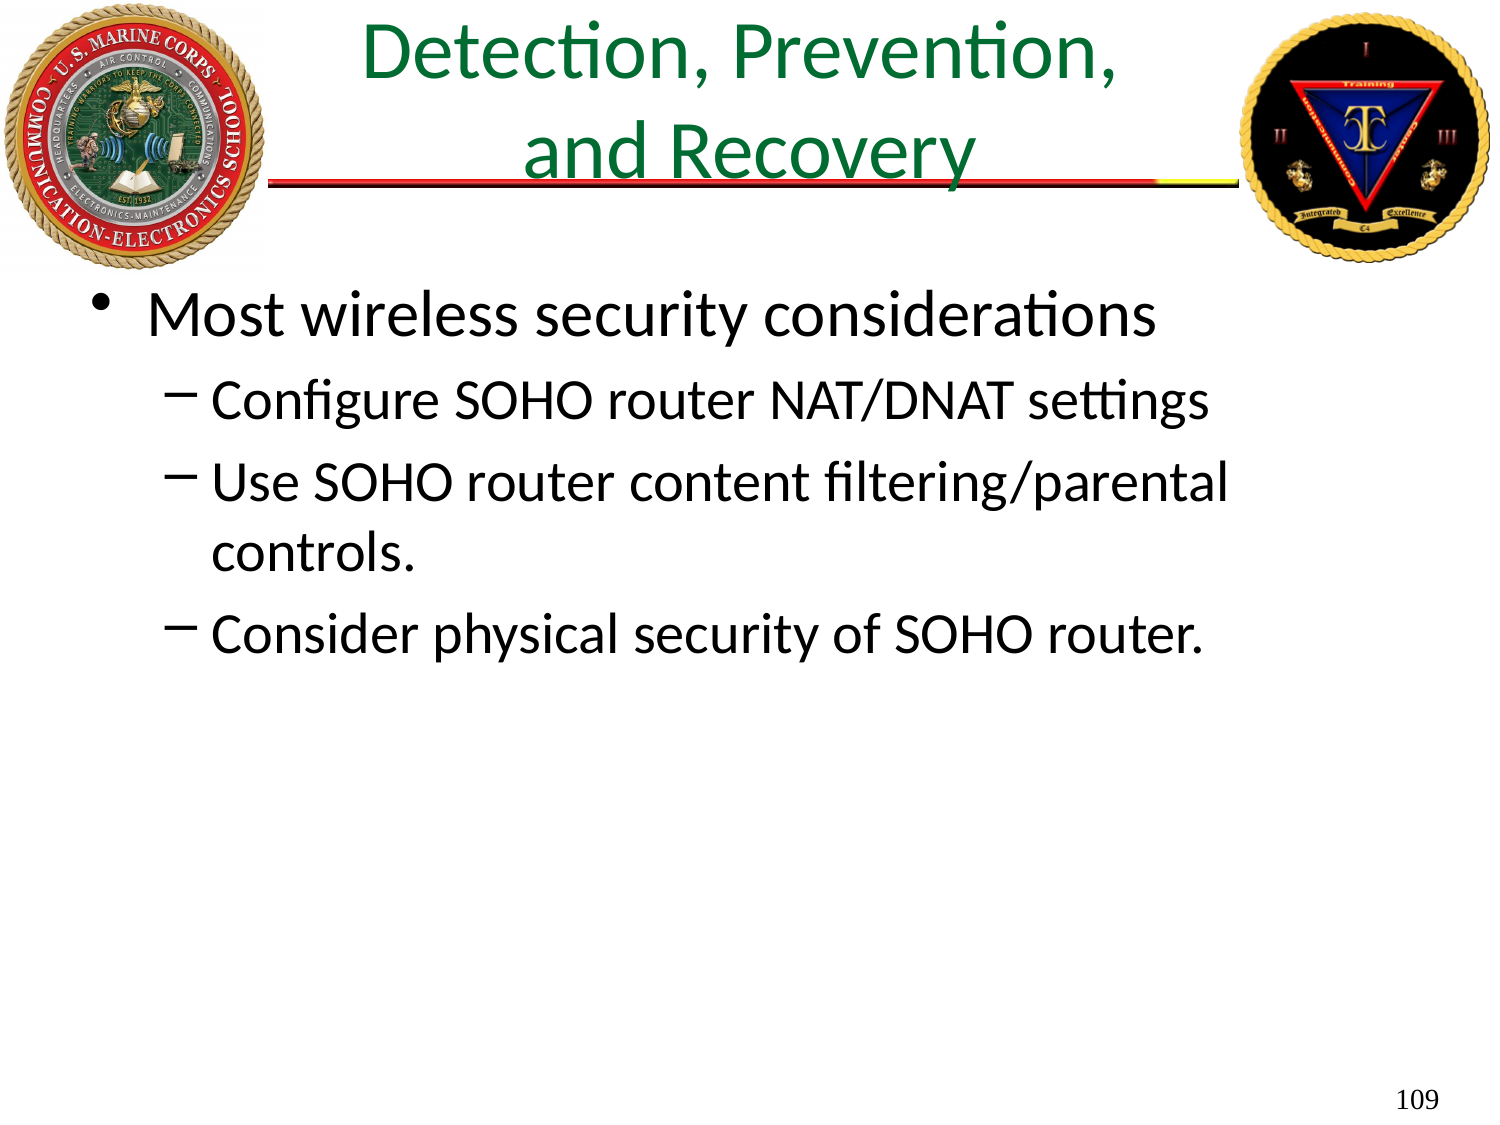

# Detection, Prevention, and Recovery
Most wireless security considerations
Configure SOHO router NAT/DNAT settings
Use SOHO router content filtering/parental controls.
Consider physical security of SOHO router.